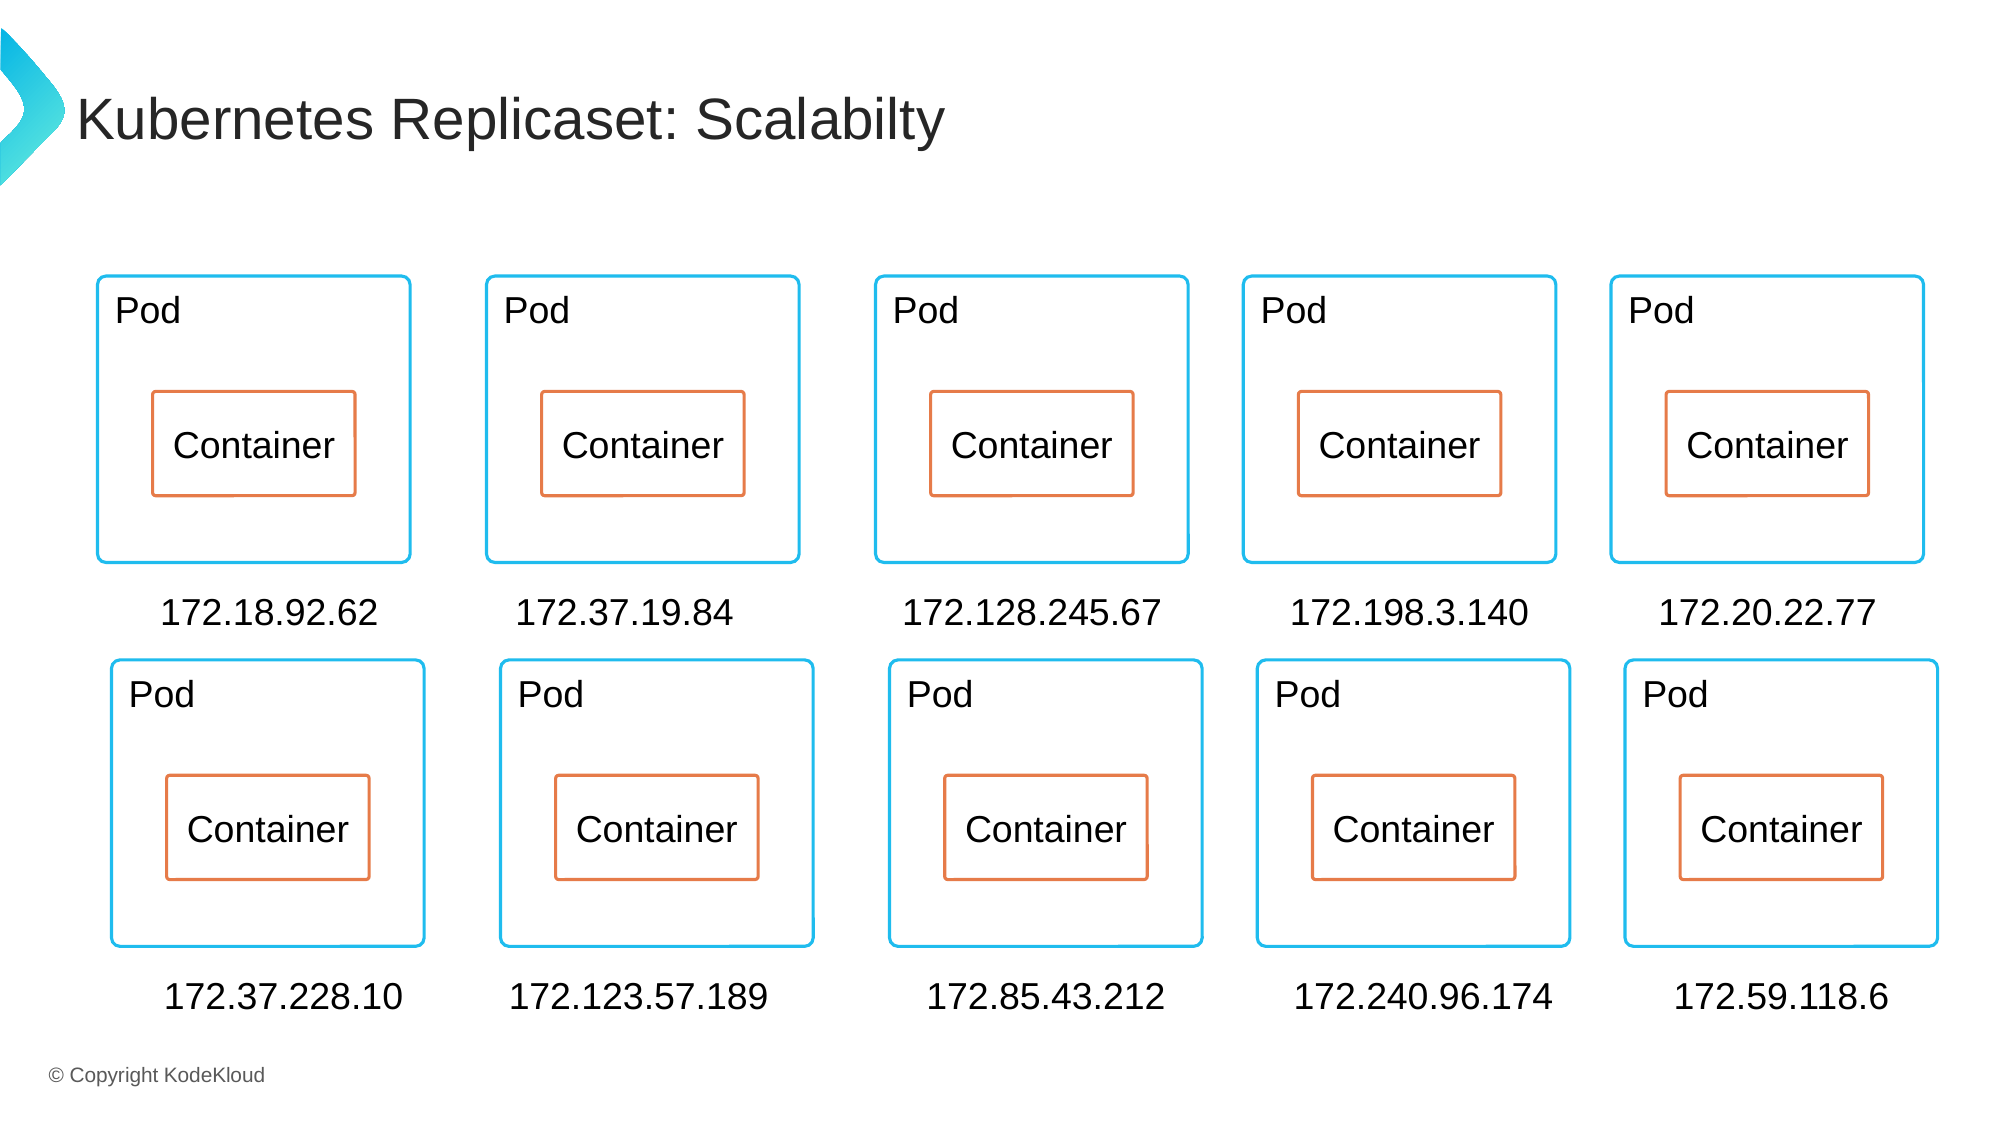

# Kubernetes Replicaset: Scalabilty
Pod
Pod
Pod
Pod
Pod
Container
Container
Container
Container
Container
172.18.92.62
172.37.19.84
172.128.245.67
172.198.3.140
172.20.22.77
Pod
Pod
Pod
Pod
Pod
Container
Container
Container
Container
Container
172.37.228.10
172.123.57.189
172.85.43.212
172.240.96.174
172.59.118.6